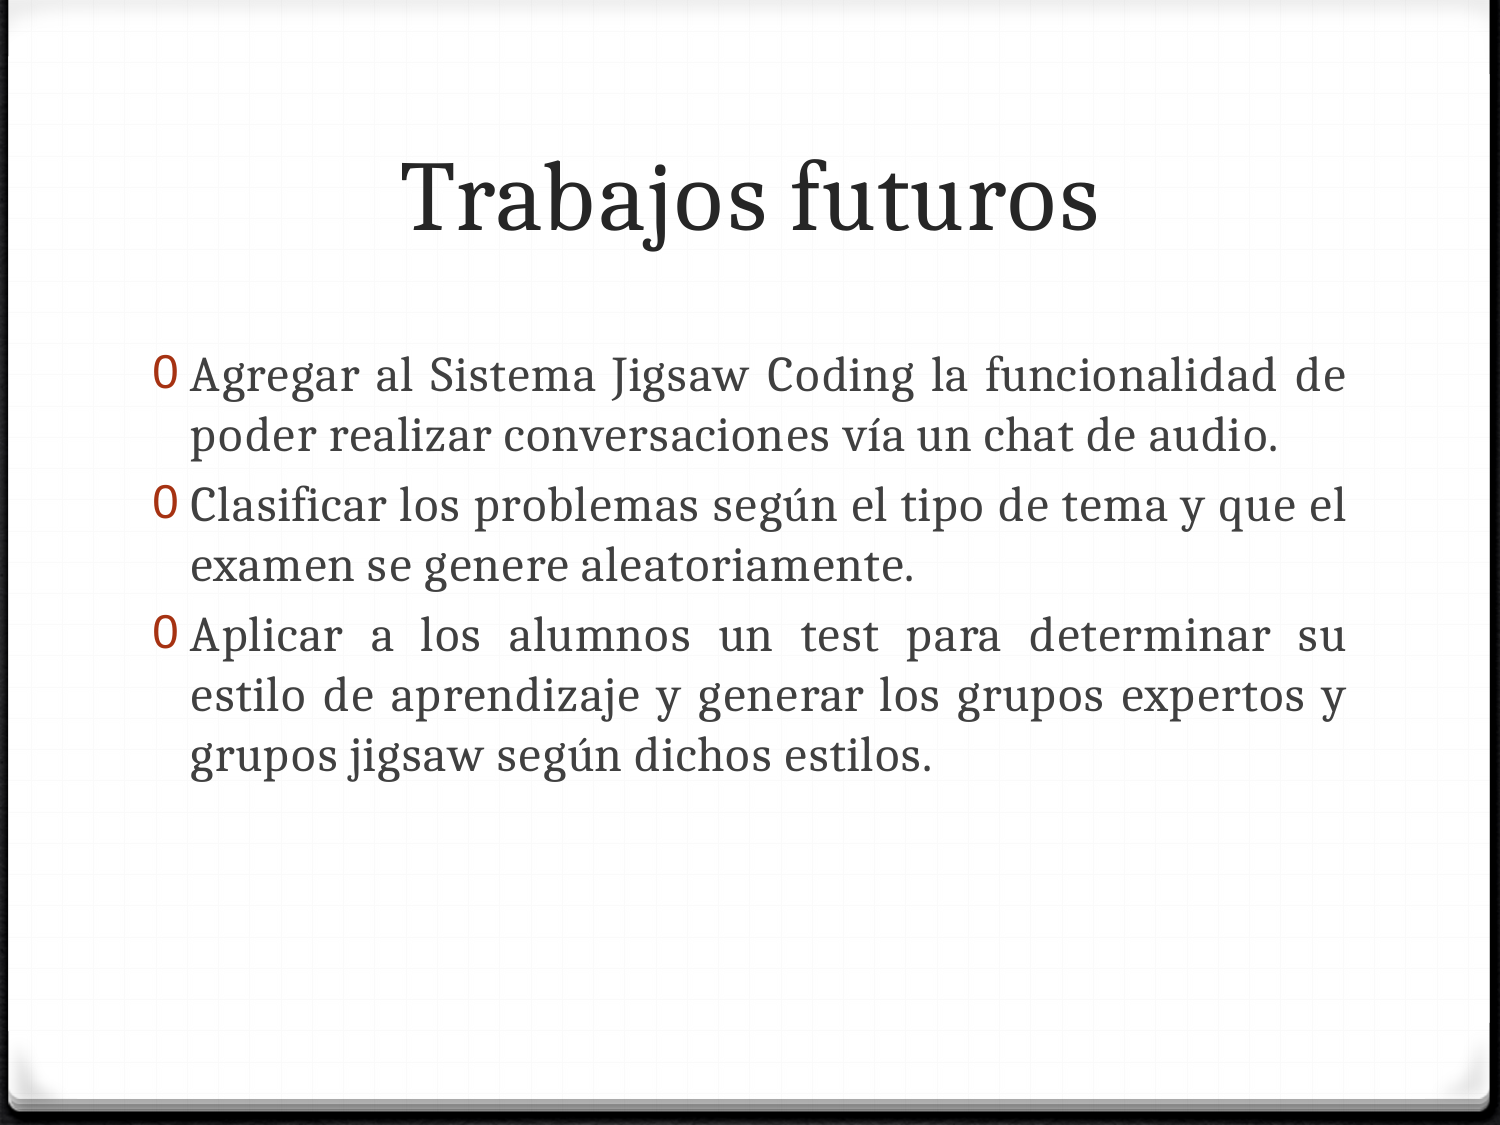

# Trabajos futuros
Agregar al Sistema Jigsaw Coding la funcionalidad de poder realizar conversaciones vía un chat de audio.
Clasificar los problemas según el tipo de tema y que el examen se genere aleatoriamente.
Aplicar a los alumnos un test para determinar su estilo de aprendizaje y generar los grupos expertos y grupos jigsaw según dichos estilos.